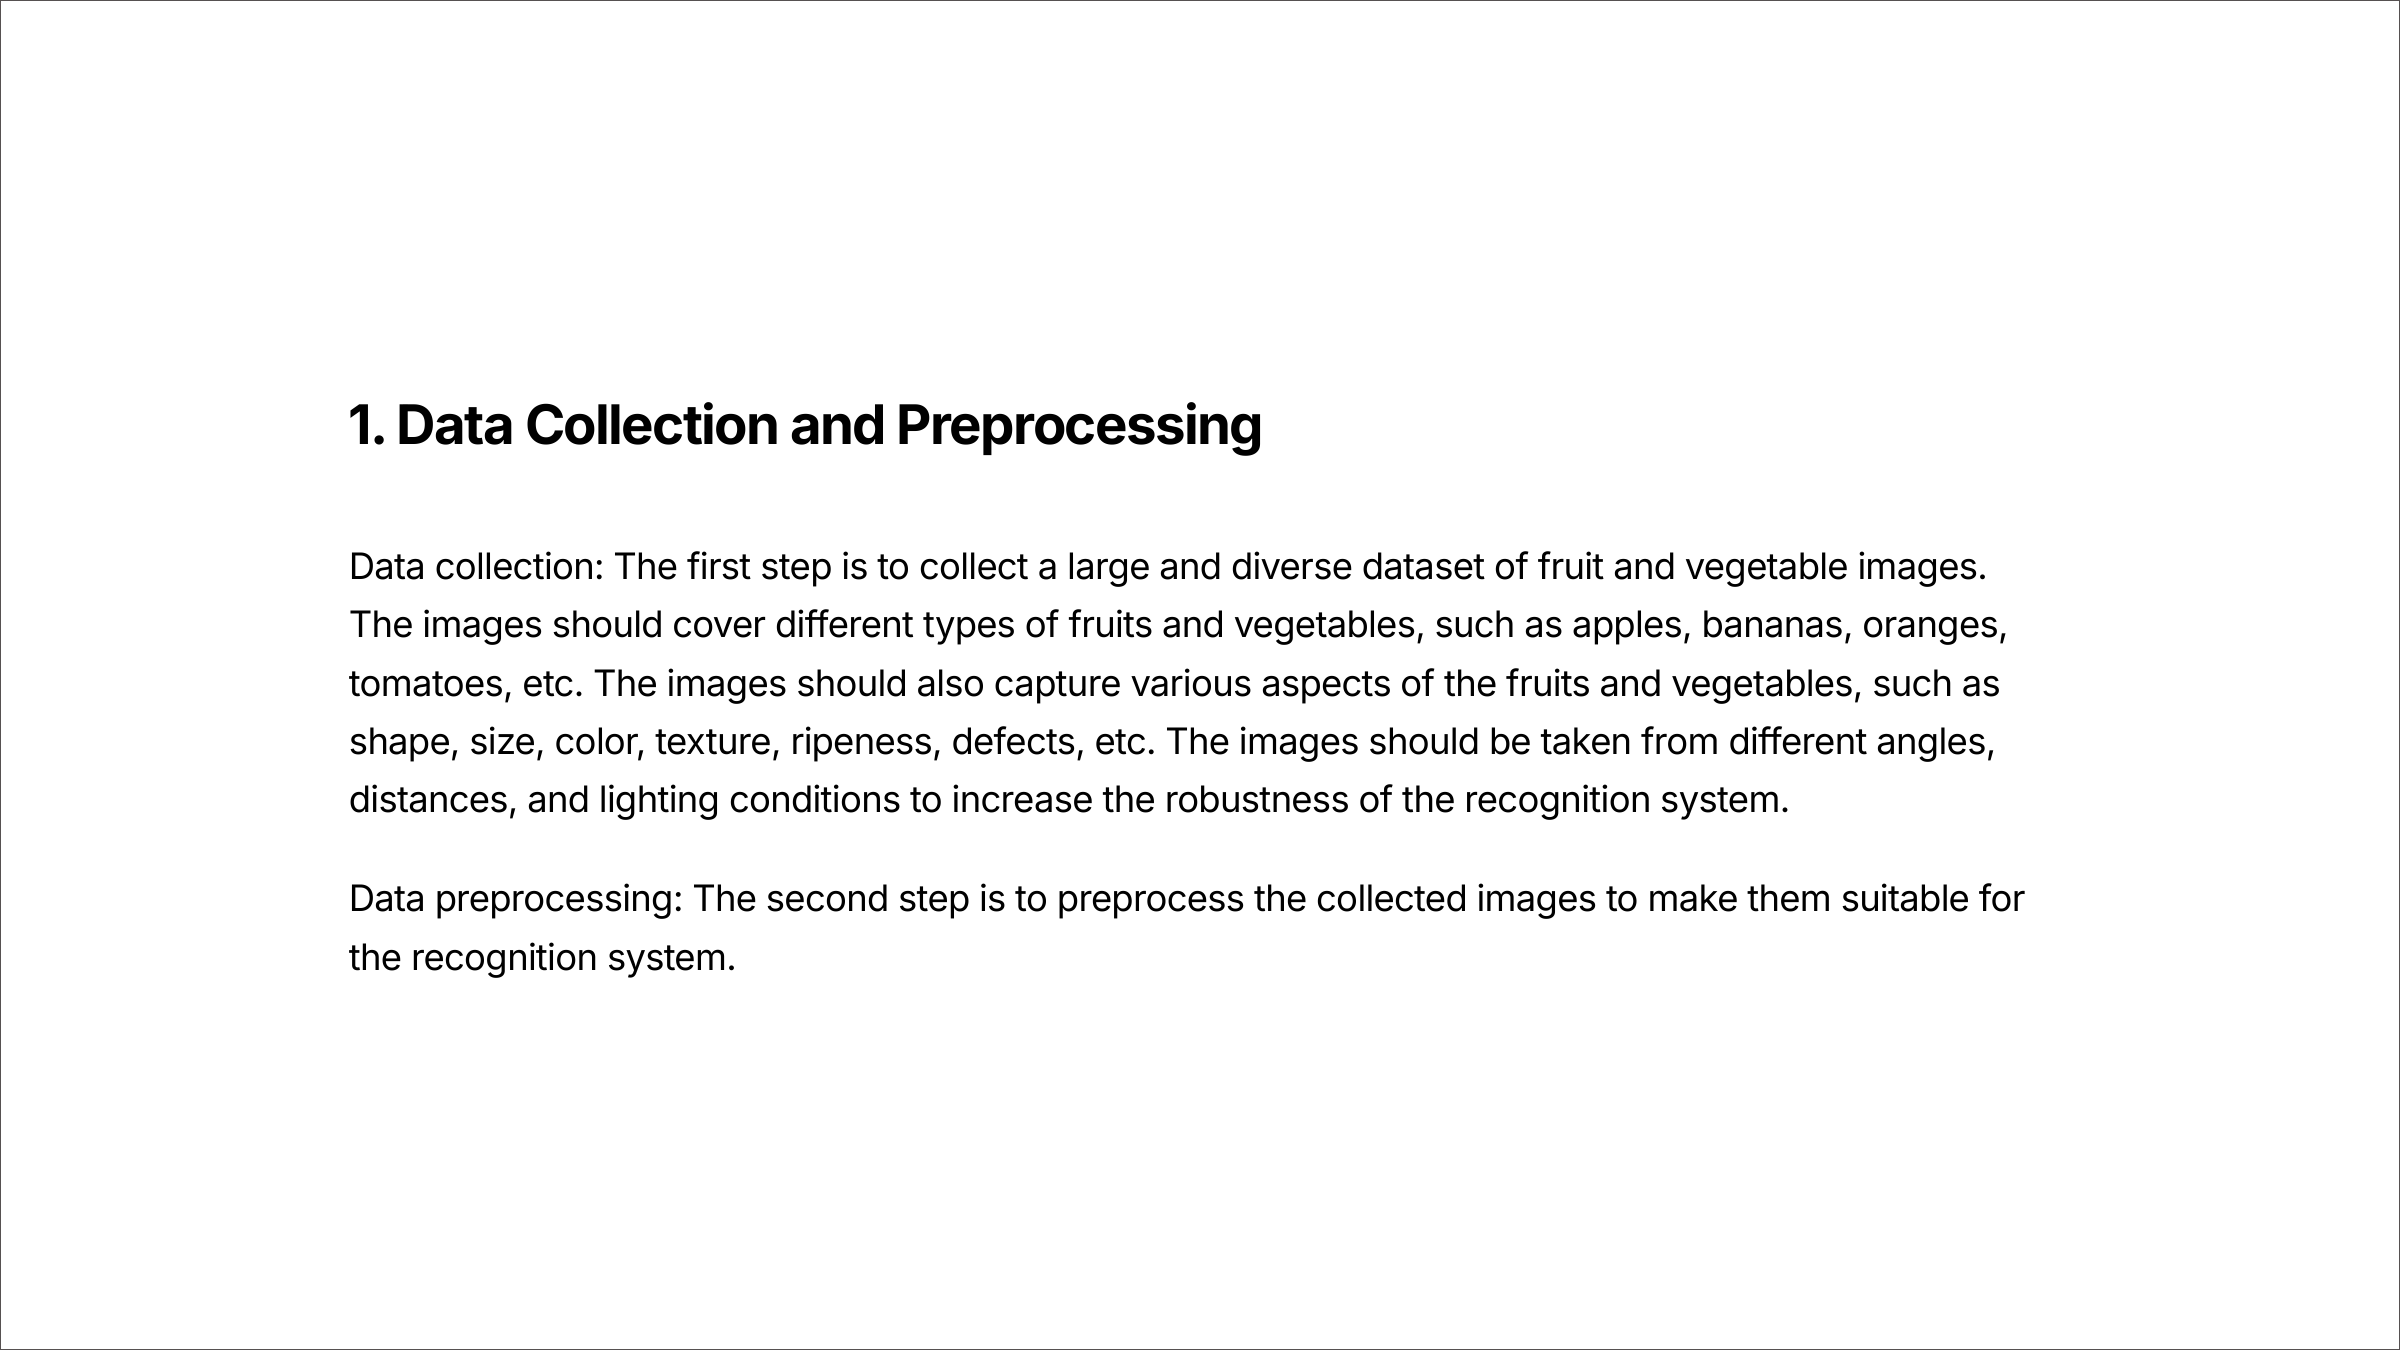

1. Data Collection and Preprocessing
Data collection: The first step is to collect a large and diverse dataset of fruit and vegetable images. The images should cover different types of fruits and vegetables, such as apples, bananas, oranges, tomatoes, etc. The images should also capture various aspects of the fruits and vegetables, such as shape, size, color, texture, ripeness, defects, etc. The images should be taken from different angles, distances, and lighting conditions to increase the robustness of the recognition system.
Data preprocessing: The second step is to preprocess the collected images to make them suitable for the recognition system.